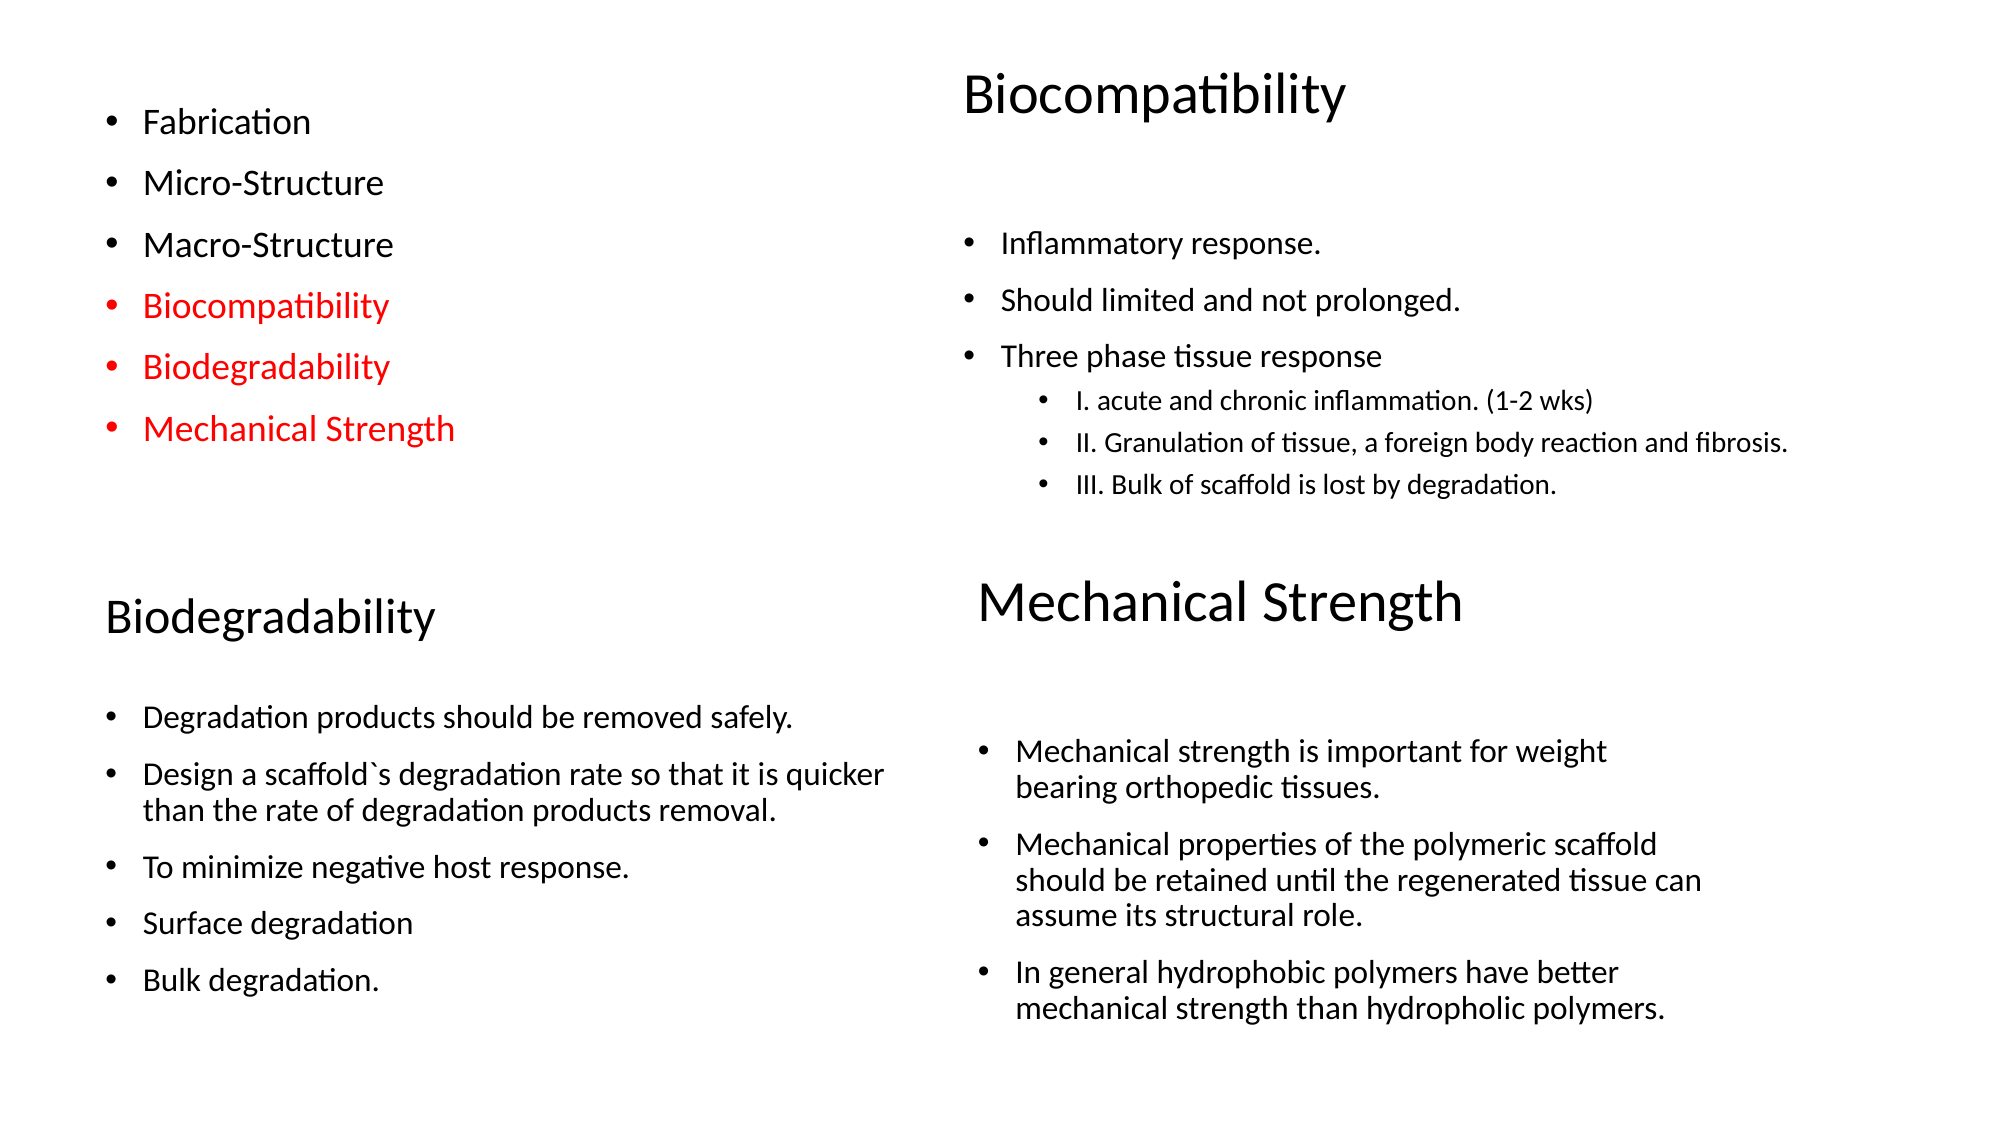

# Biocompatibility
Fabrication
Micro-Structure
Macro-Structure
Biocompatibility
Biodegradability
Mechanical Strength
Inflammatory response.
Should limited and not prolonged.
Three phase tissue response
I. acute and chronic inflammation. (1-2 wks)
II. Granulation of tissue, a foreign body reaction and fibrosis.
III. Bulk of scaffold is lost by degradation.
Mechanical Strength
Biodegradability
Degradation products should be removed safely.
Design a scaffold`s degradation rate so that it is quicker than the rate of degradation products removal.
To minimize negative host response.
Surface degradation
Bulk degradation.
Mechanical strength is important for weight bearing orthopedic tissues.
Mechanical properties of the polymeric scaffold should be retained until the regenerated tissue can assume its structural role.
In general hydrophobic polymers have better mechanical strength than hydropholic polymers.